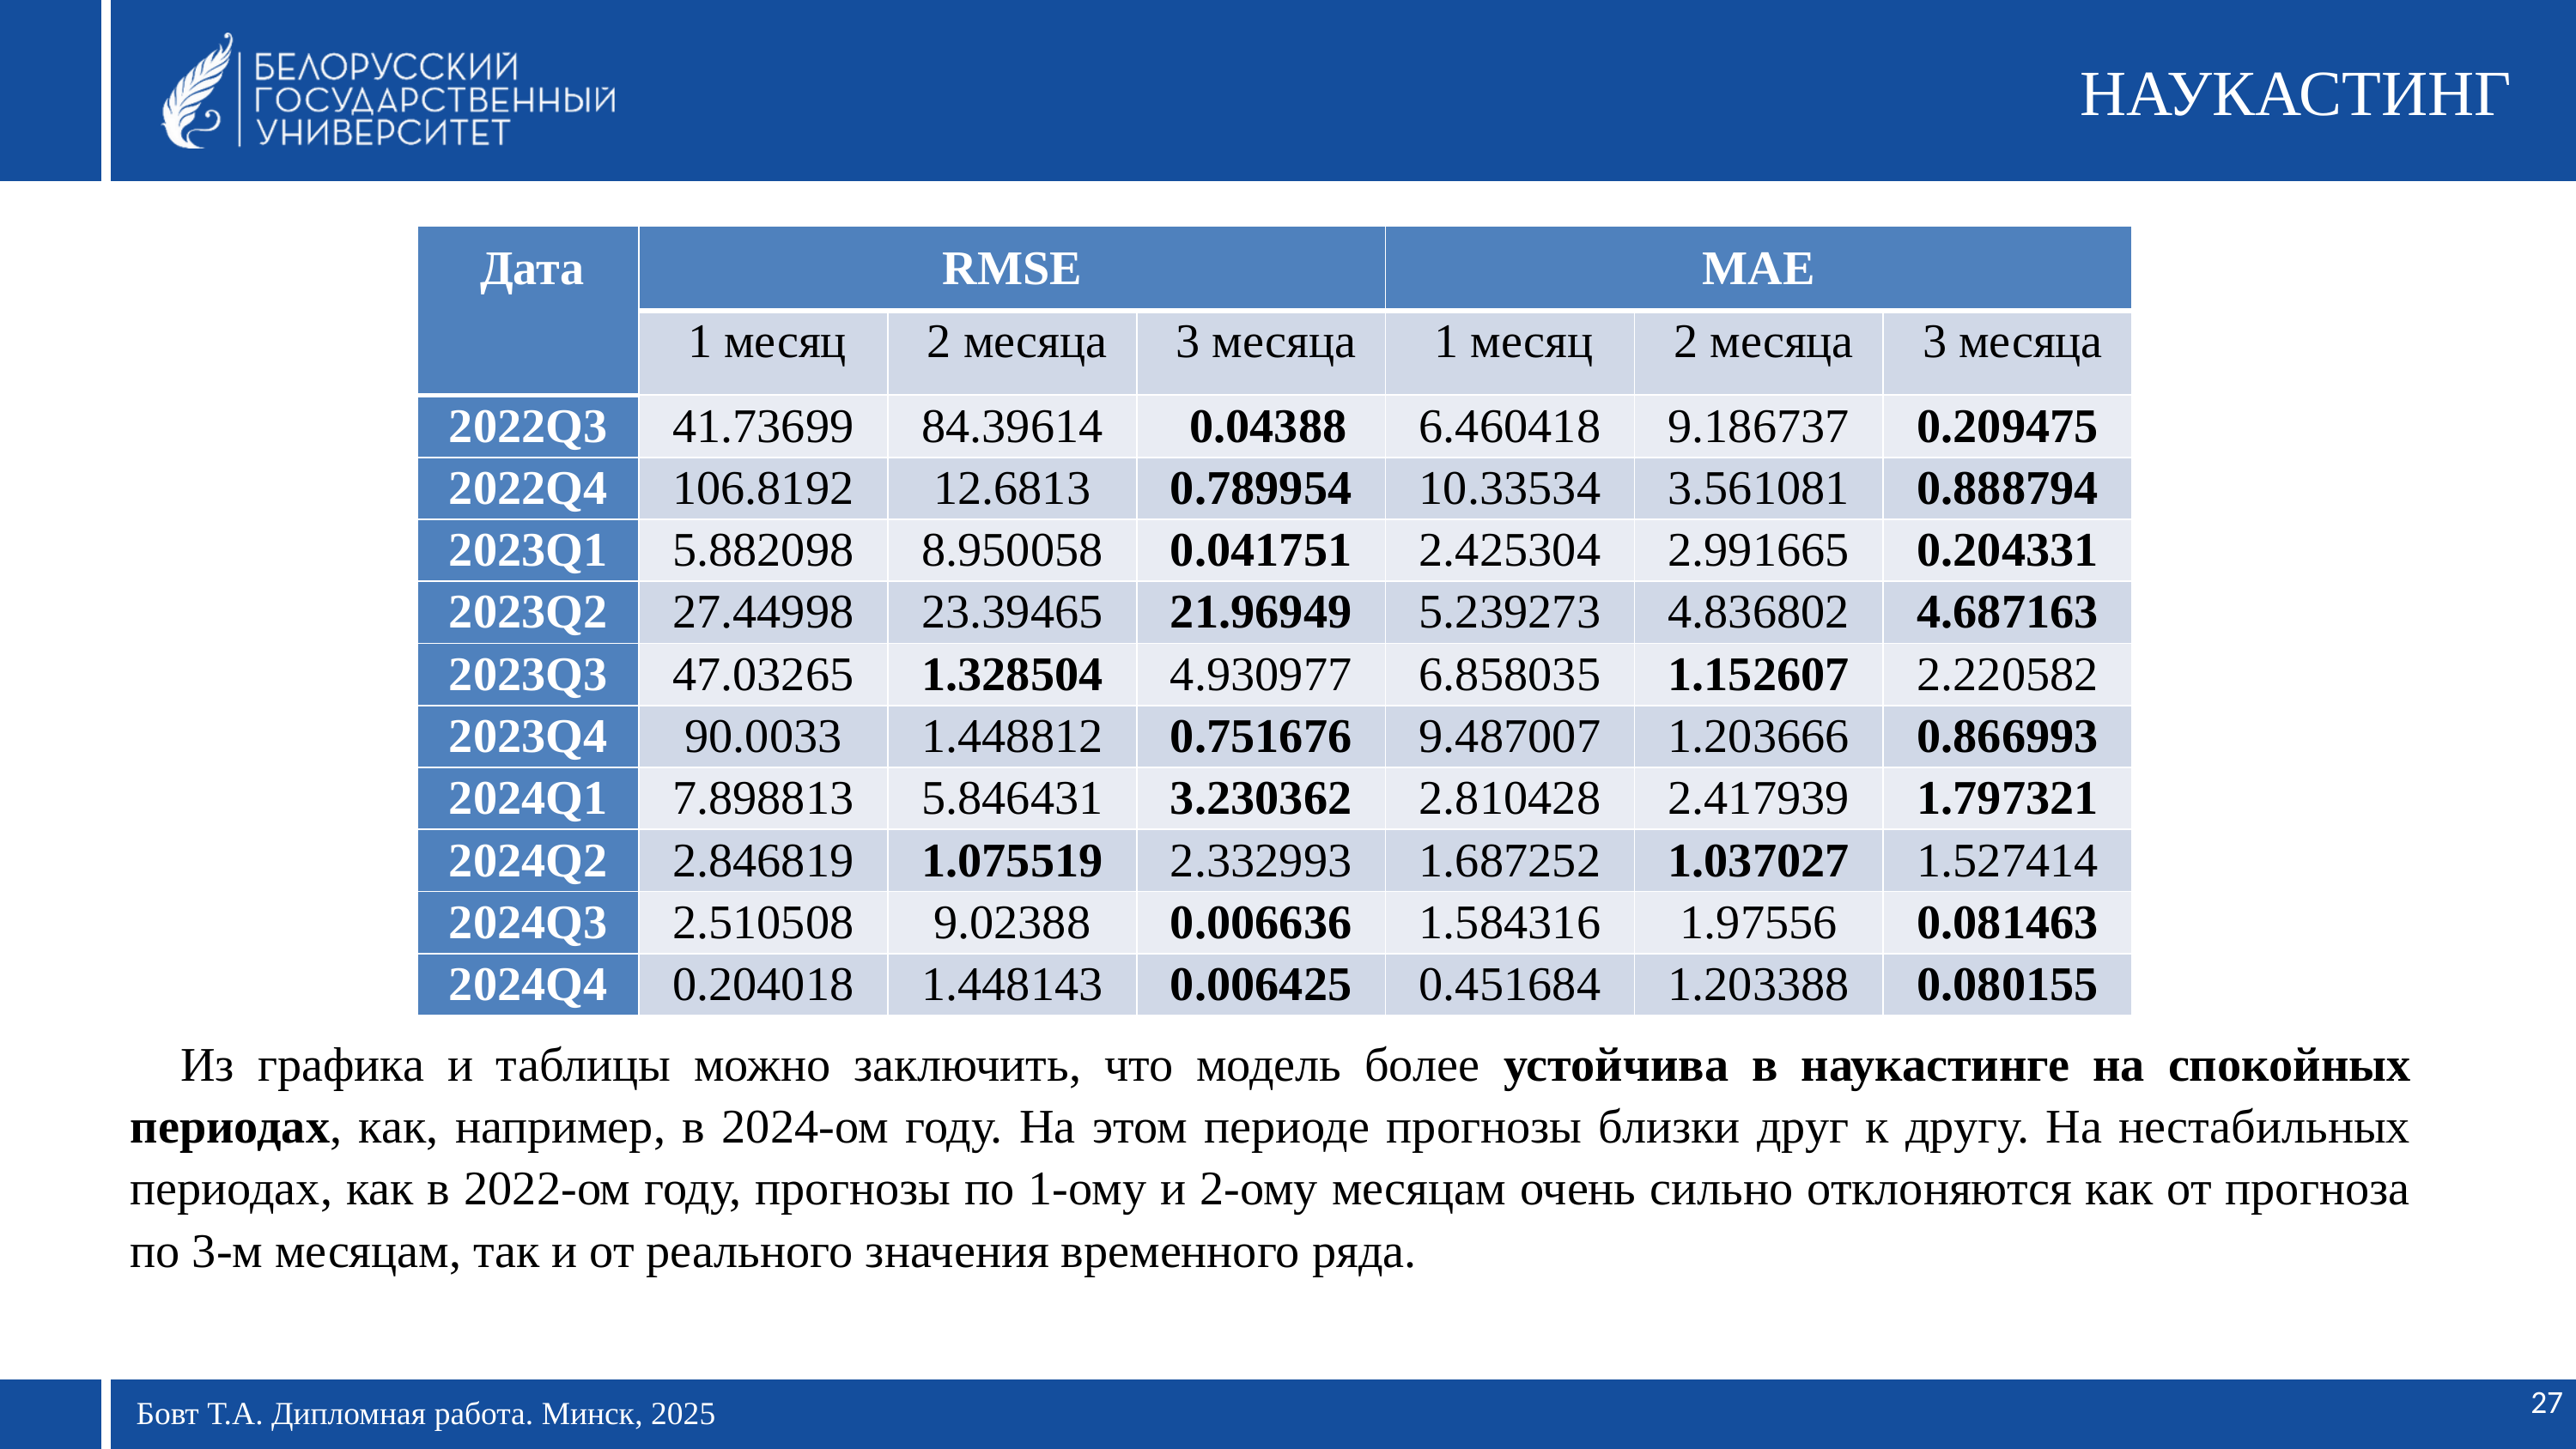

НАУКАСТИНГ
| Дата | RMSE |  |  | MAE |  |  |
| --- | --- | --- | --- | --- | --- | --- |
|  | 1 месяц | 2 месяца | 3 месяца | 1 месяц | 2 месяца | 3 месяца |
| 2022Q3 | 41.73699 | 84.39614 | 0.04388 | 6.460418 | 9.186737 | 0.209475 |
| 2022Q4 | 106.8192 | 12.6813 | 0.789954 | 10.33534 | 3.561081 | 0.888794 |
| 2023Q1 | 5.882098 | 8.950058 | 0.041751 | 2.425304 | 2.991665 | 0.204331 |
| 2023Q2 | 27.44998 | 23.39465 | 21.96949 | 5.239273 | 4.836802 | 4.687163 |
| 2023Q3 | 47.03265 | 1.328504 | 4.930977 | 6.858035 | 1.152607 | 2.220582 |
| 2023Q4 | 90.0033 | 1.448812 | 0.751676 | 9.487007 | 1.203666 | 0.866993 |
| 2024Q1 | 7.898813 | 5.846431 | 3.230362 | 2.810428 | 2.417939 | 1.797321 |
| 2024Q2 | 2.846819 | 1.075519 | 2.332993 | 1.687252 | 1.037027 | 1.527414 |
| 2024Q3 | 2.510508 | 9.02388 | 0.006636 | 1.584316 | 1.97556 | 0.081463 |
| 2024Q4 | 0.204018 | 1.448143 | 0.006425 | 0.451684 | 1.203388 | 0.080155 |
Из графика и таблицы можно заключить, что модель более устойчива в наукастинге на спокойных периодах, как, например, в 2024-ом году. На этом периоде прогнозы близки друг к другу. На нестабильных периодах, как в 2022-ом году, прогнозы по 1-ому и 2-ому месяцам очень сильно отклоняются как от прогноза по 3-м месяцам, так и от реального значения временного ряда.

27
Бовт Т.А. Дипломная работа. Минск, 2025